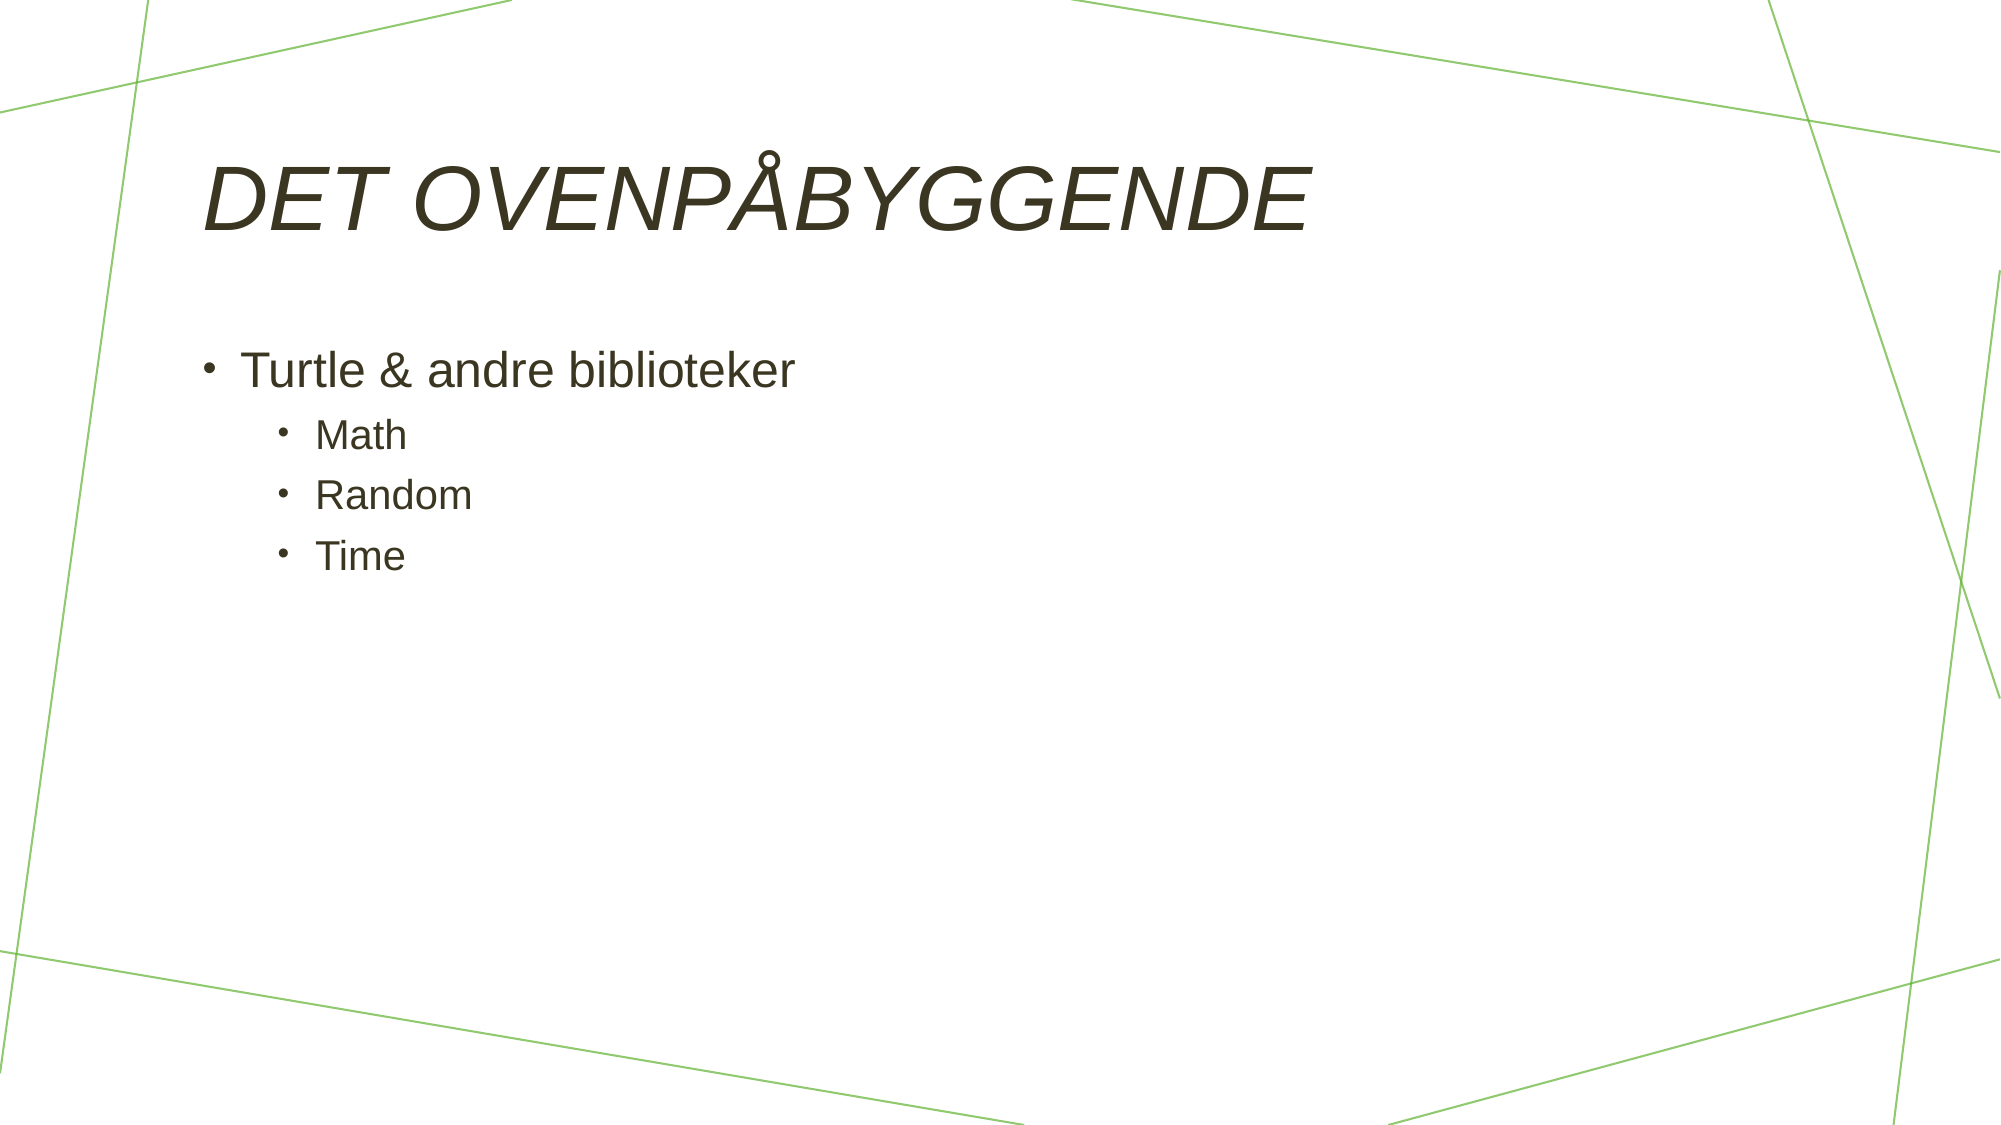

# Det ovenpåbyggende
Turtle & andre biblioteker
Math
Random
Time